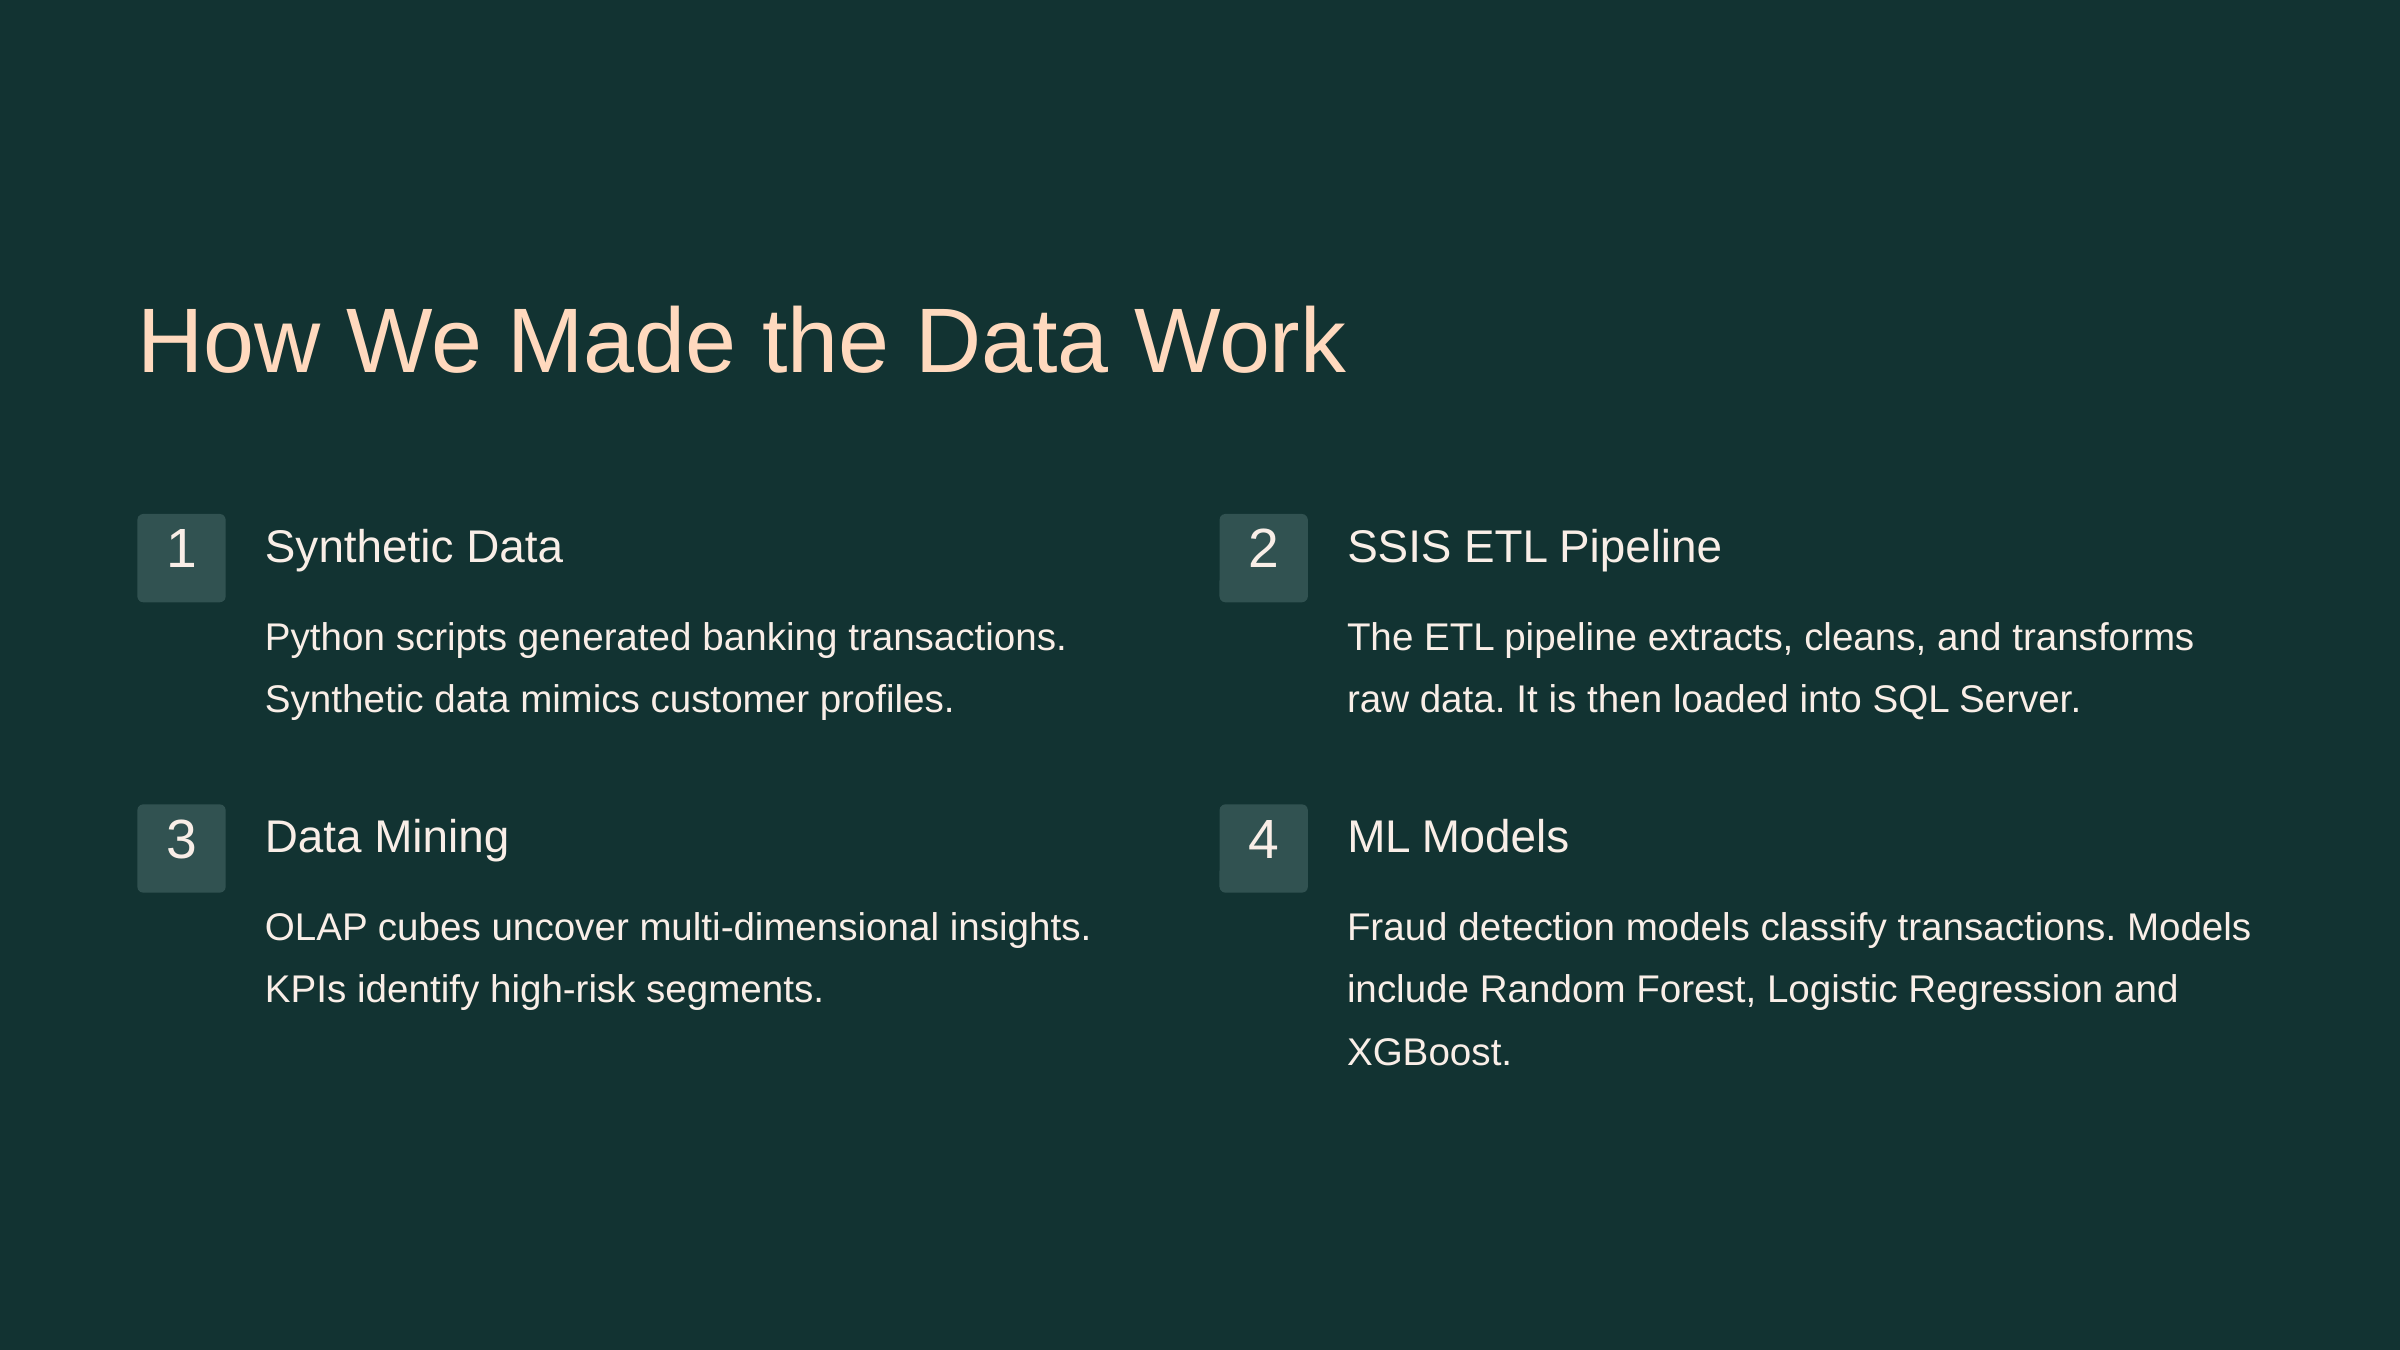

How We Made the Data Work

Synthetic Data

SSIS ETL Pipeline
1
2
Python scripts generated banking transactions. Synthetic data mimics customer profiles.
The ETL pipeline extracts, cleans, and transforms raw data. It is then loaded into SQL Server.

Data Mining

ML Models
3
4
OLAP cubes uncover multi-dimensional insights. KPIs identify high-risk segments.
Fraud detection models classify transactions. Models include Random Forest, Logistic Regression and XGBoost.